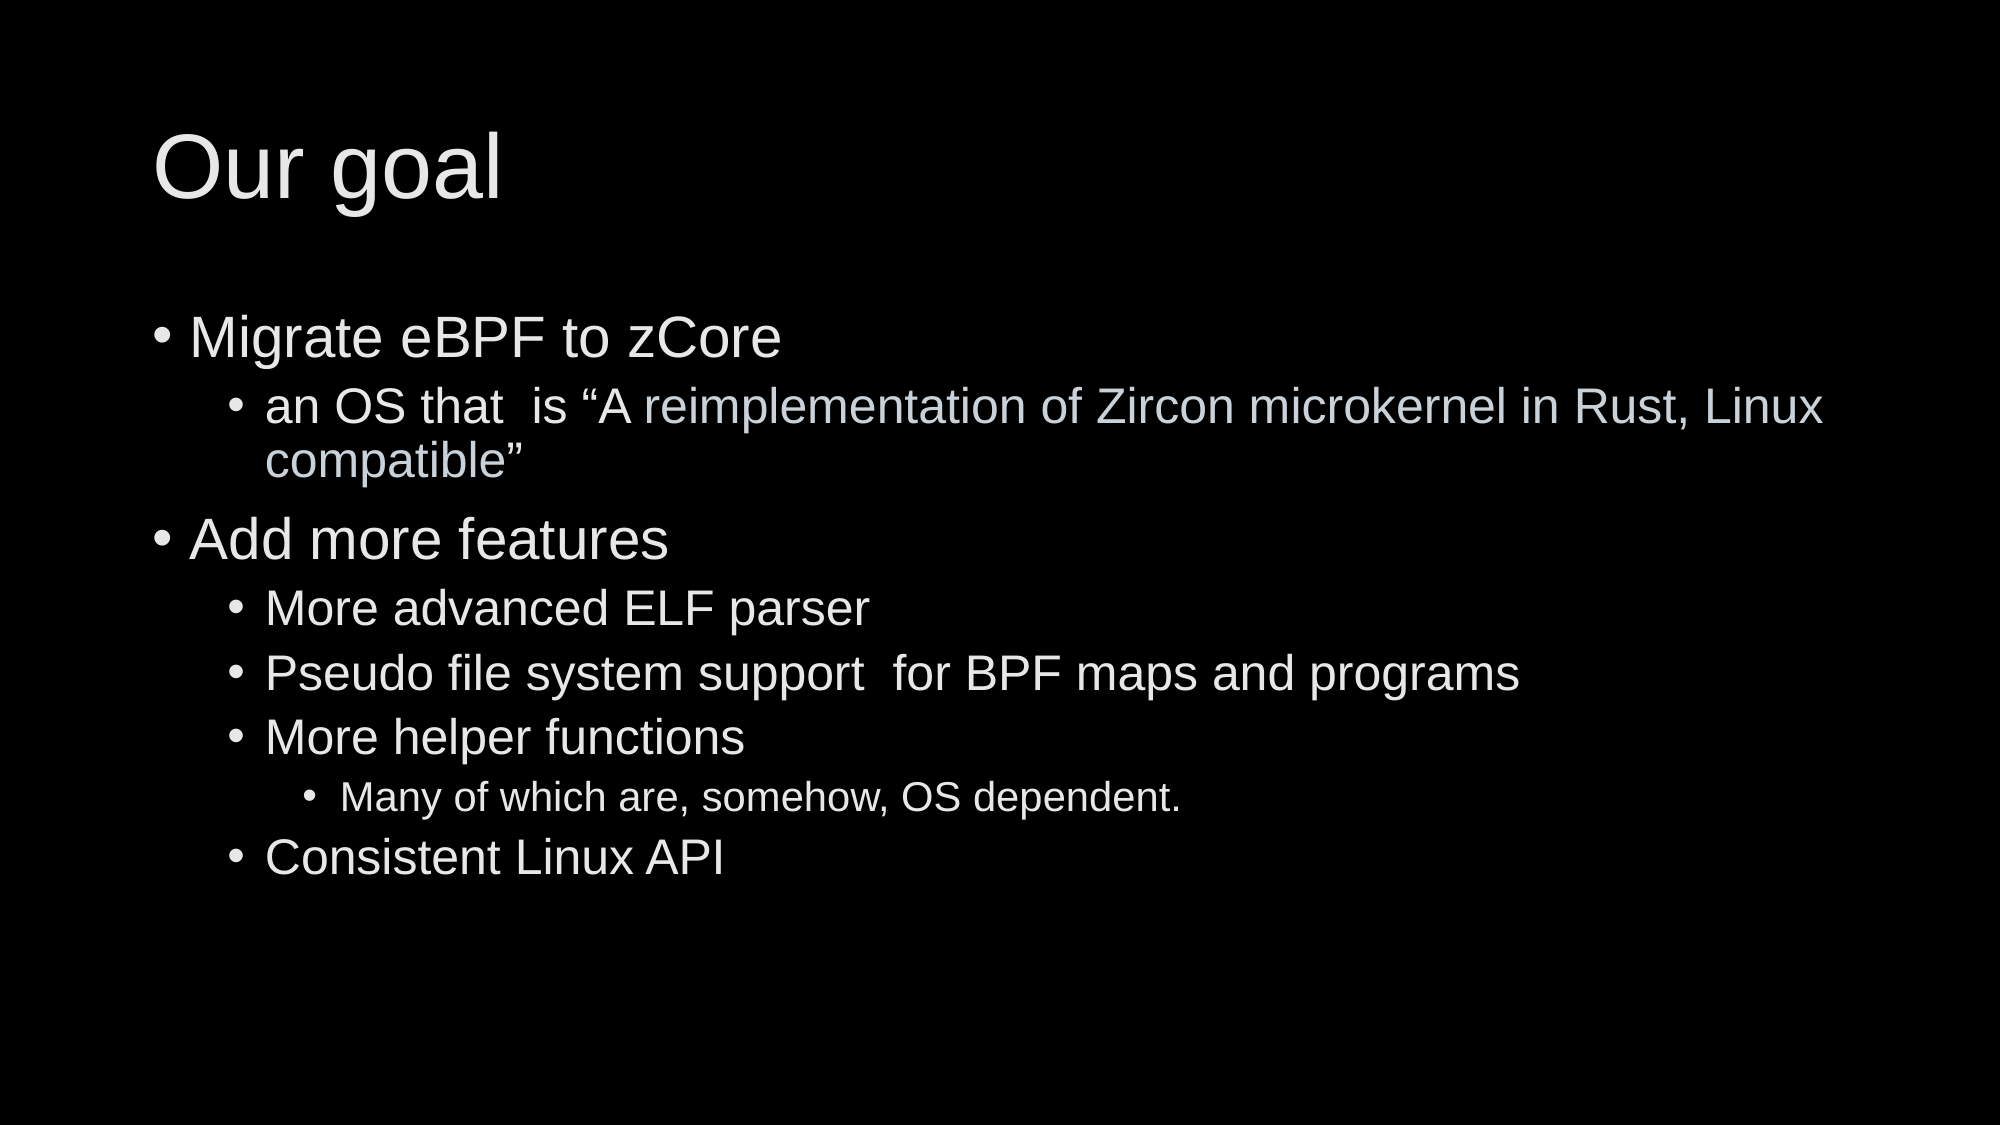

# Our goal
Migrate eBPF to zCore
an OS that  is “A reimplementation of Zircon microkernel in Rust, Linux compatible”
Add more features
More advanced ELF parser
Pseudo file system support  for BPF maps and programs
More helper functions
Many of which are, somehow, OS dependent.
Consistent Linux API